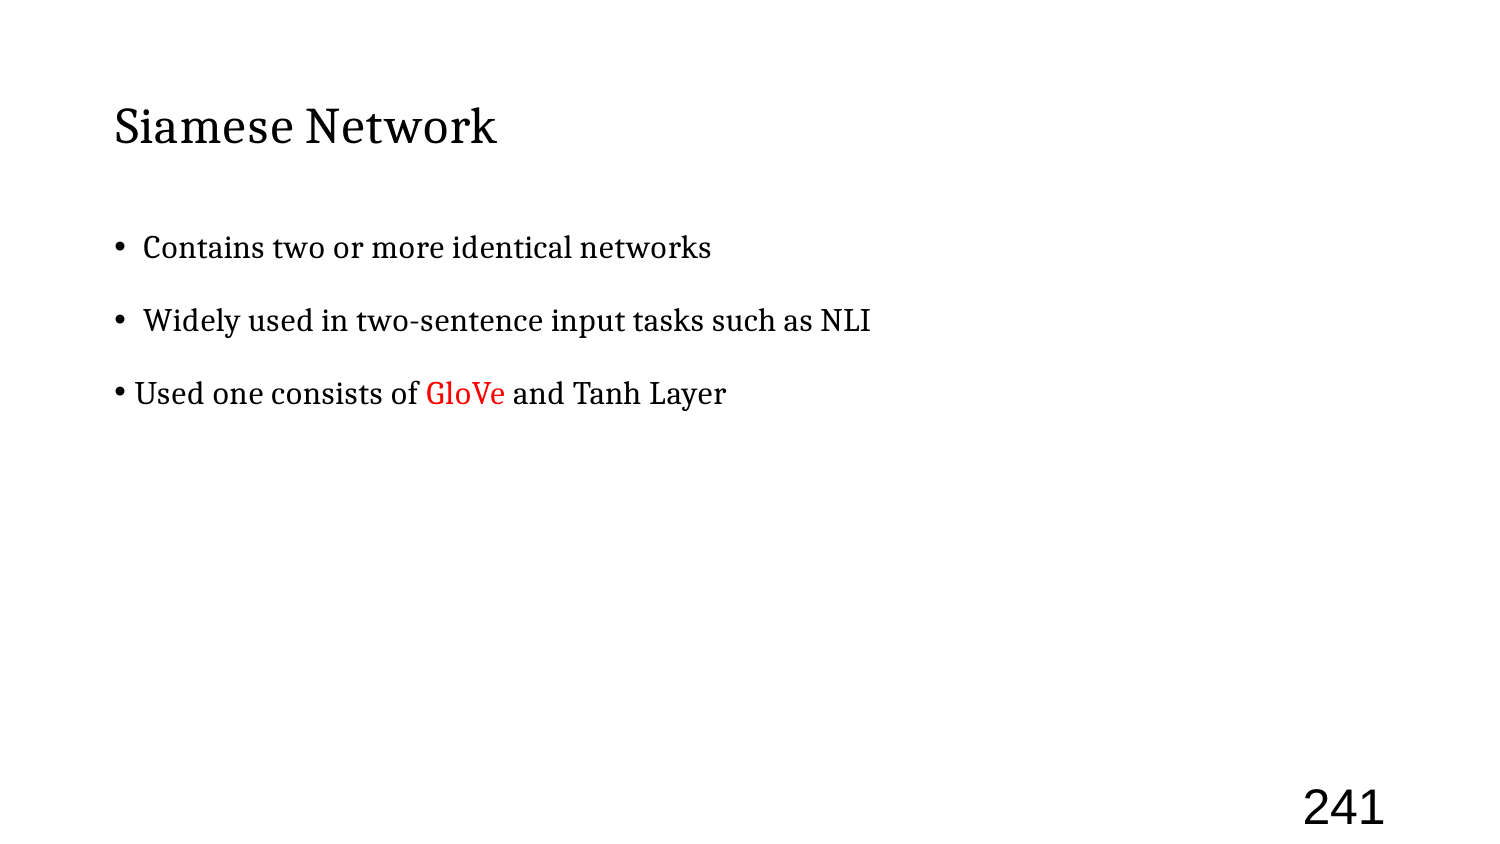

# Siamese Network
Contains two or more identical networks
Widely used in two-sentence input tasks such as NLI
Used one consists of GloVe and Tanh Layer
241